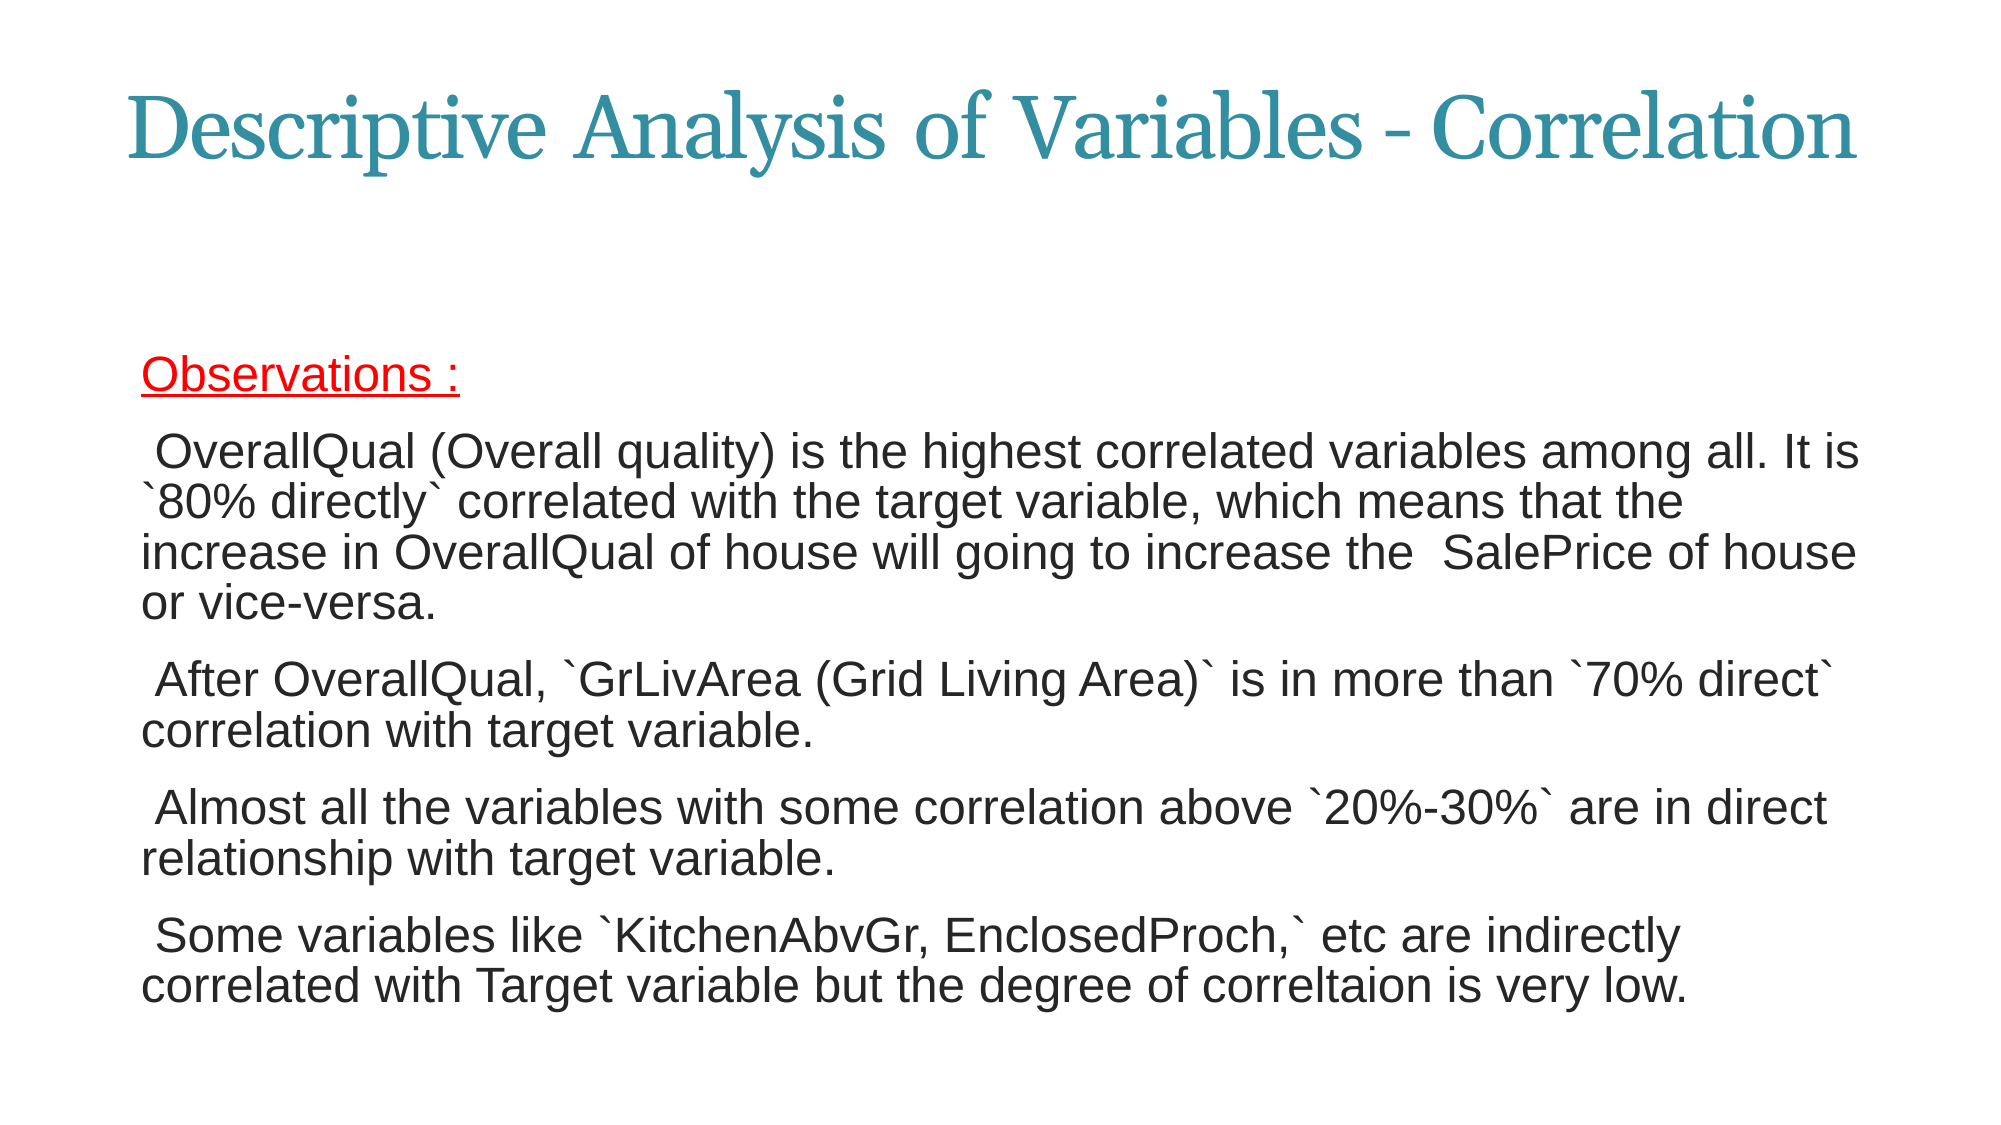

# Descriptive Analysis of Variables - Correlation
Observations :
 OverallQual (Overall quality) is the highest correlated variables among all. It is `80% directly` correlated with the target variable, which means that the increase in OverallQual of house will going to increase the  SalePrice of house or vice-versa.
 After OverallQual, `GrLivArea (Grid Living Area)` is in more than `70% direct` correlation with target variable.
 Almost all the variables with some correlation above `20%-30%` are in direct relationship with target variable.
 Some variables like `KitchenAbvGr, EnclosedProch,` etc are indirectly correlated with Target variable but the degree of correltaion is very low.